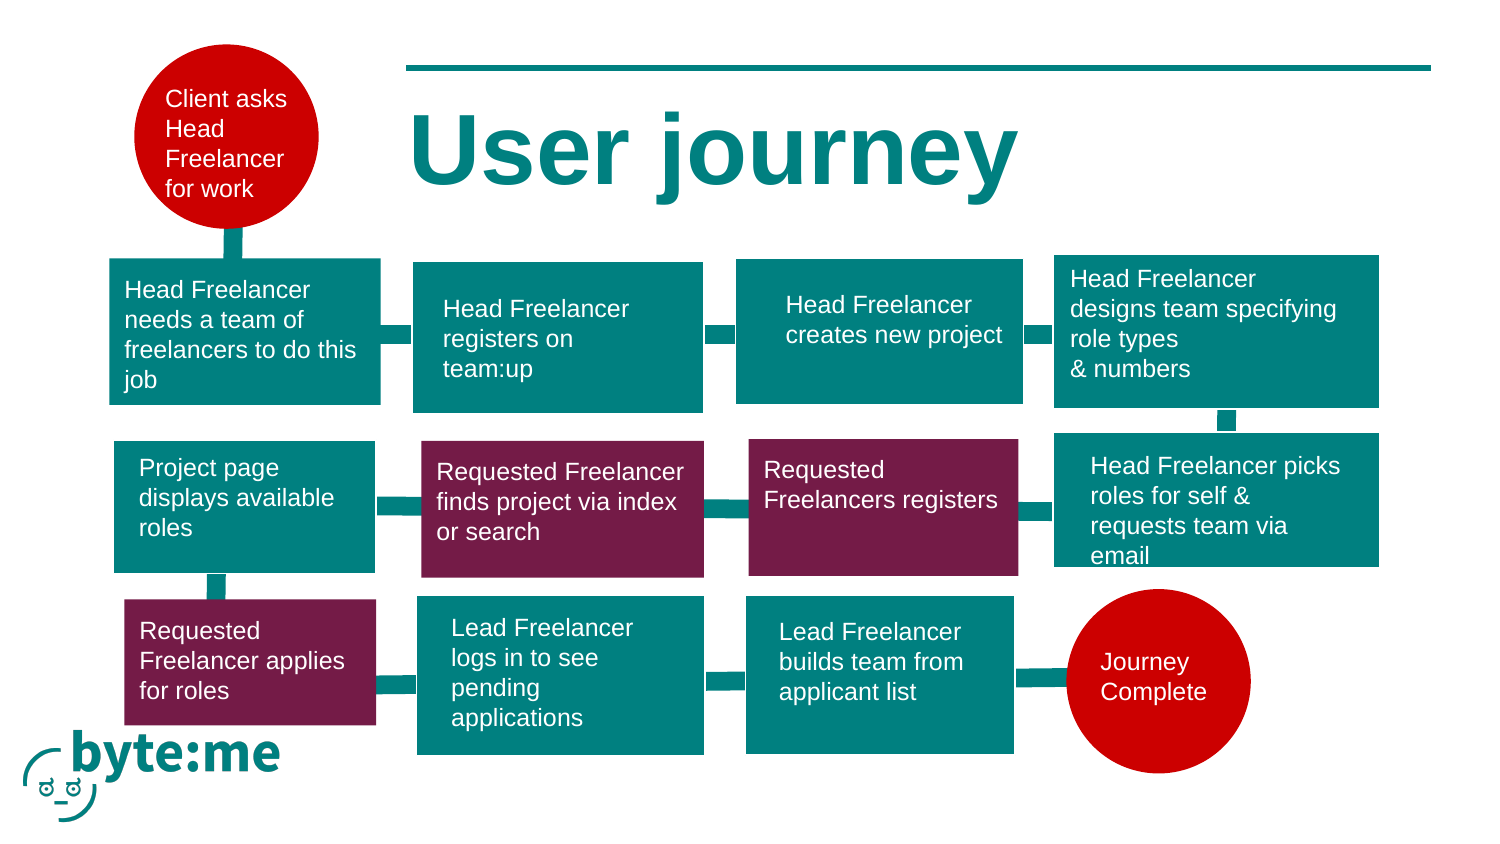

Client asks
Head
Freelancer
for work
# User journey
Head Freelancer designs team specifying role types
& numbers

Head Freelancer creates new project
Head Freelancer needs a team of freelancers to do this job

Head Freelancer
registers on team:up

Head Freelancer picks roles for self & requests team via email

Project page displays available roles

Requested Freelancers registers
Requested Freelancer finds project via index
or search

Journey
Complete

Lead Freelancer builds team from applicant list

Lead Freelancer logs in to see pending applications
Requested Freelancer applies for roles